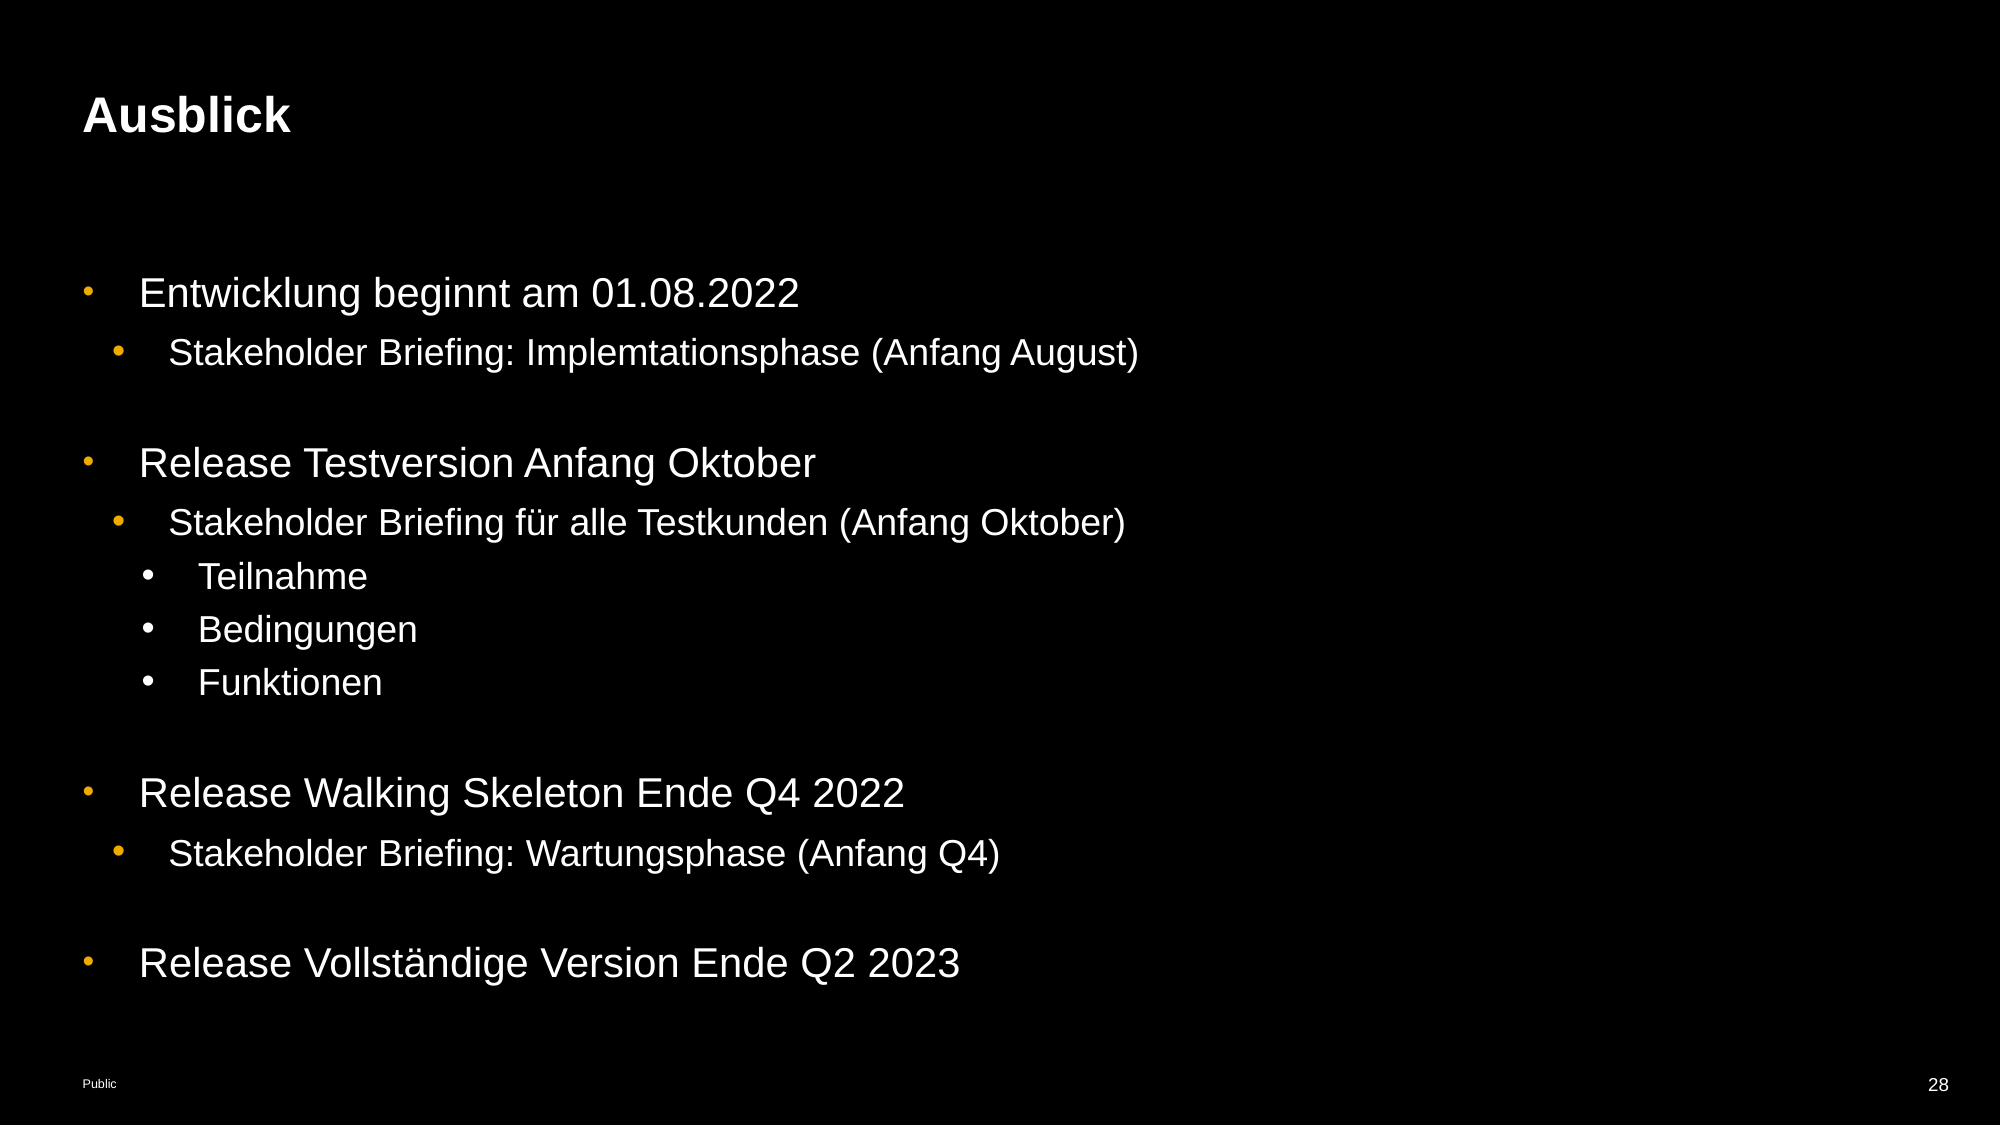

# Ausblick
Entwicklung beginnt am 01.08.2022
Stakeholder Briefing: Implemtationsphase (Anfang August)
Release Testversion Anfang Oktober
Stakeholder Briefing für alle Testkunden (Anfang Oktober)
Teilnahme
Bedingungen
Funktionen
Release Walking Skeleton Ende Q4 2022
Stakeholder Briefing: Wartungsphase (Anfang Q4)
Release Vollständige Version Ende Q2 2023